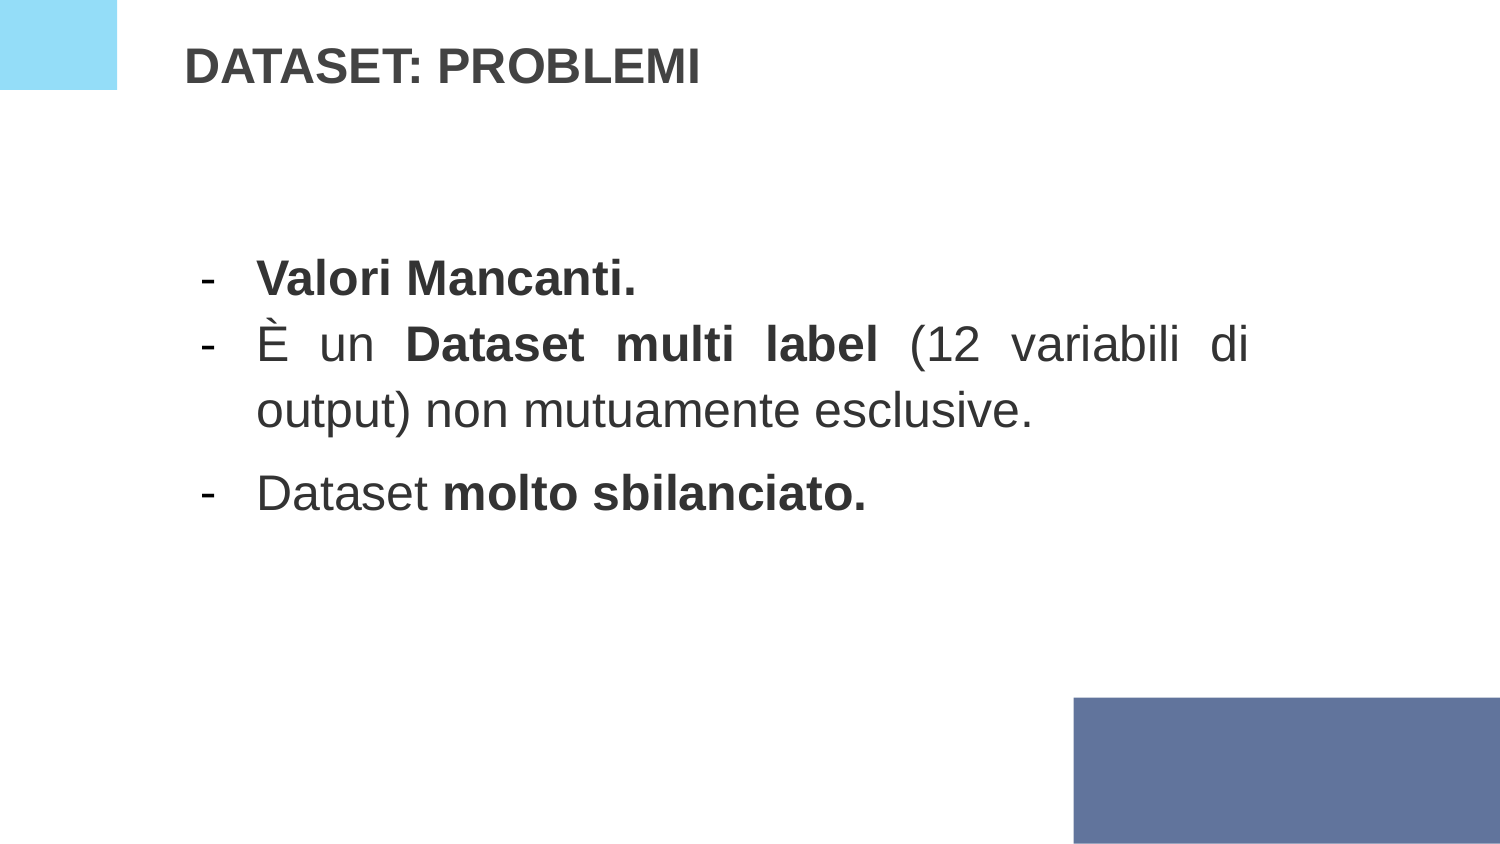

# DATASET: PROBLEMI
Valori Mancanti.
È un Dataset multi label (12 variabili di output) non mutuamente esclusive.
Dataset molto sbilanciato.